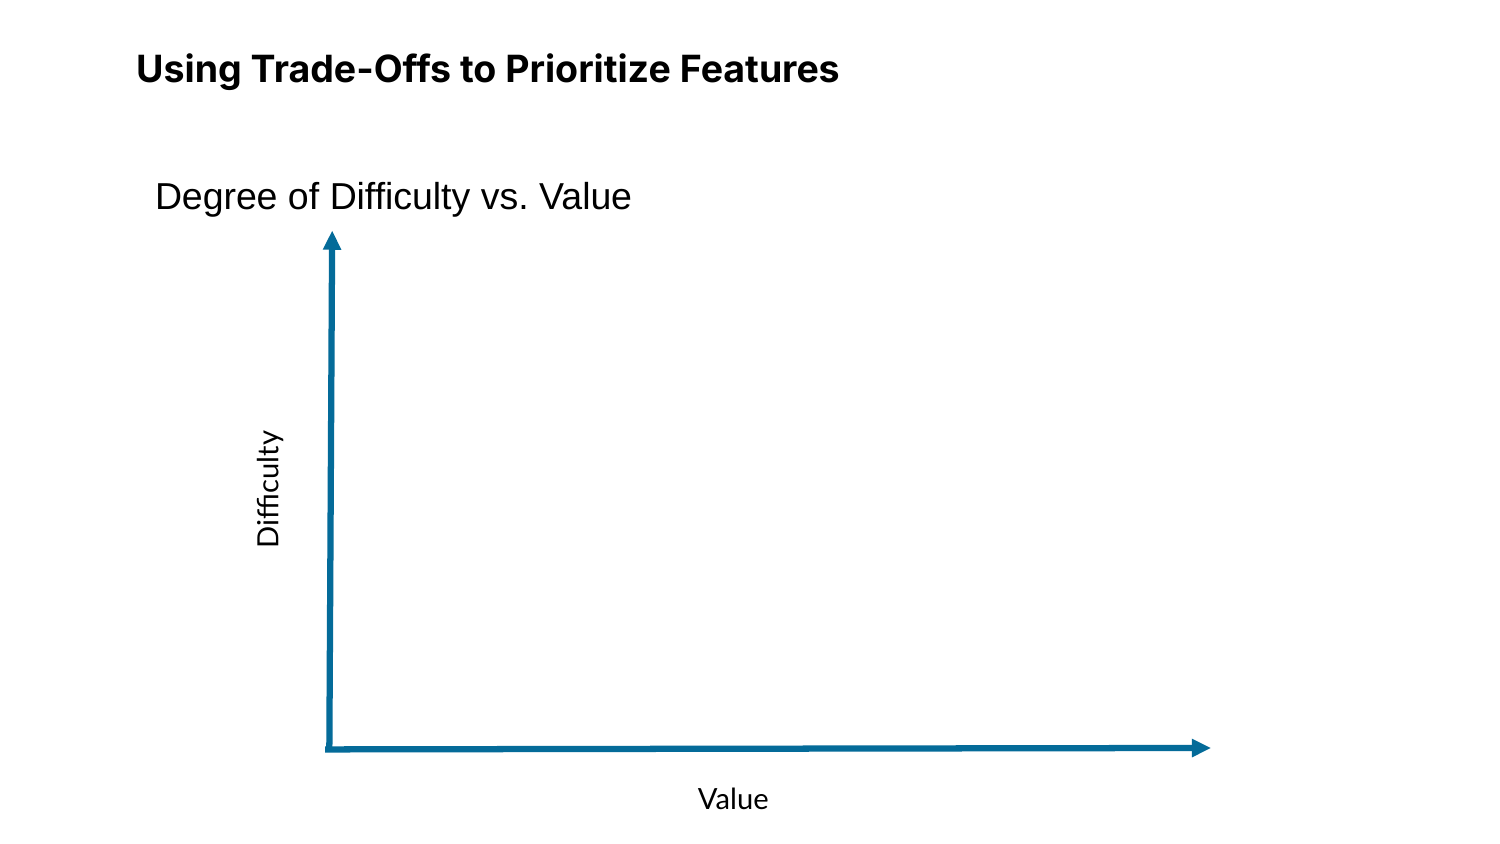

Using Trade-Offs to Prioritize Features
Degree of Difficulty vs. Value
|  |  |
| --- | --- |
|  |  |
Difficulty
Value